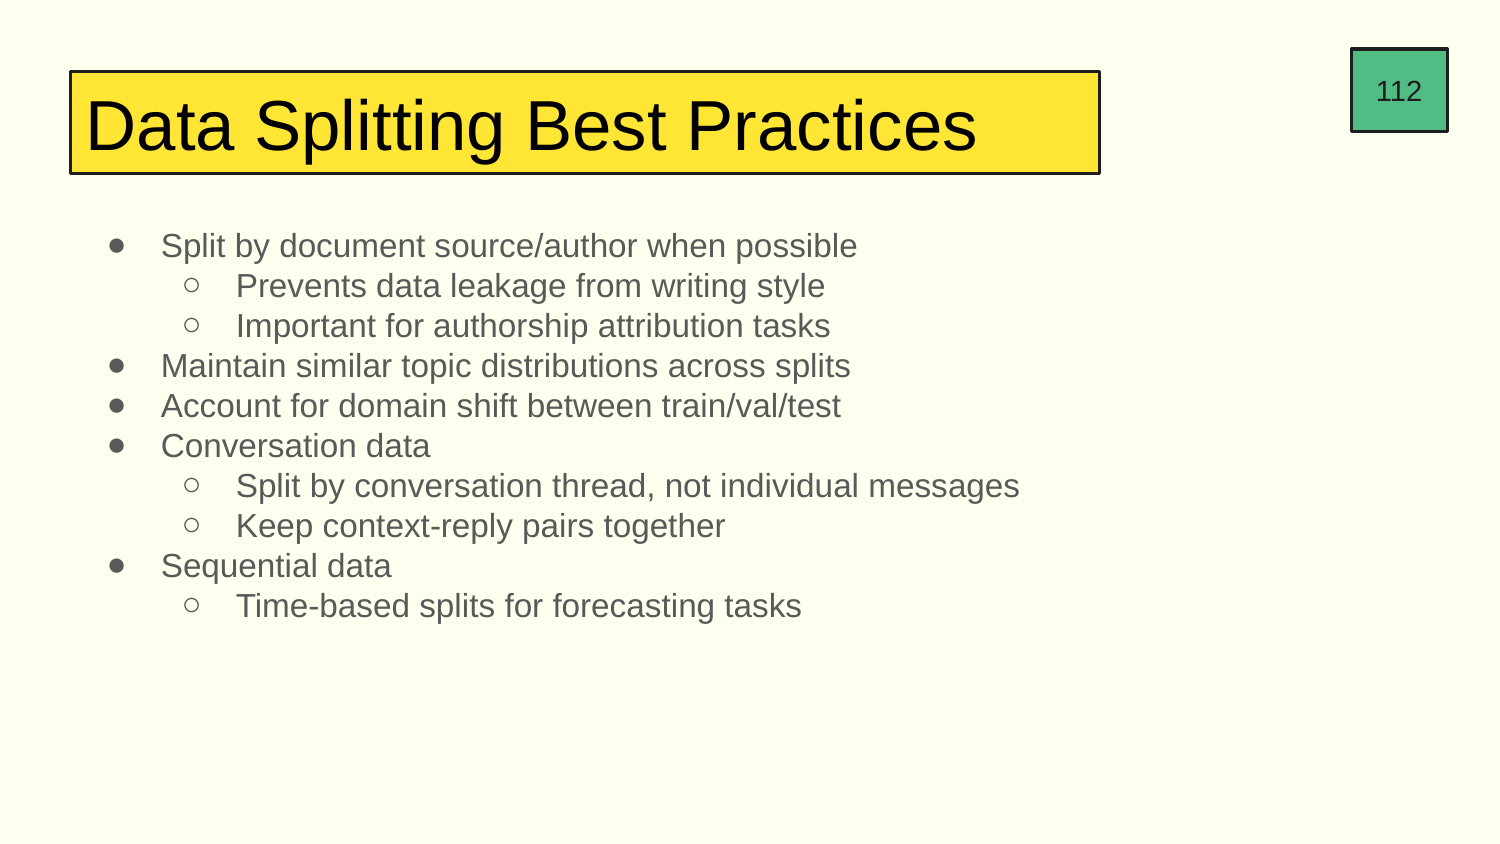

112
Data Splitting Best Practices
Split by document source/author when possible
Prevents data leakage from writing style
Important for authorship attribution tasks
Maintain similar topic distributions across splits
Account for domain shift between train/val/test
Conversation data
Split by conversation thread, not individual messages
Keep context-reply pairs together
Sequential data
Time-based splits for forecasting tasks